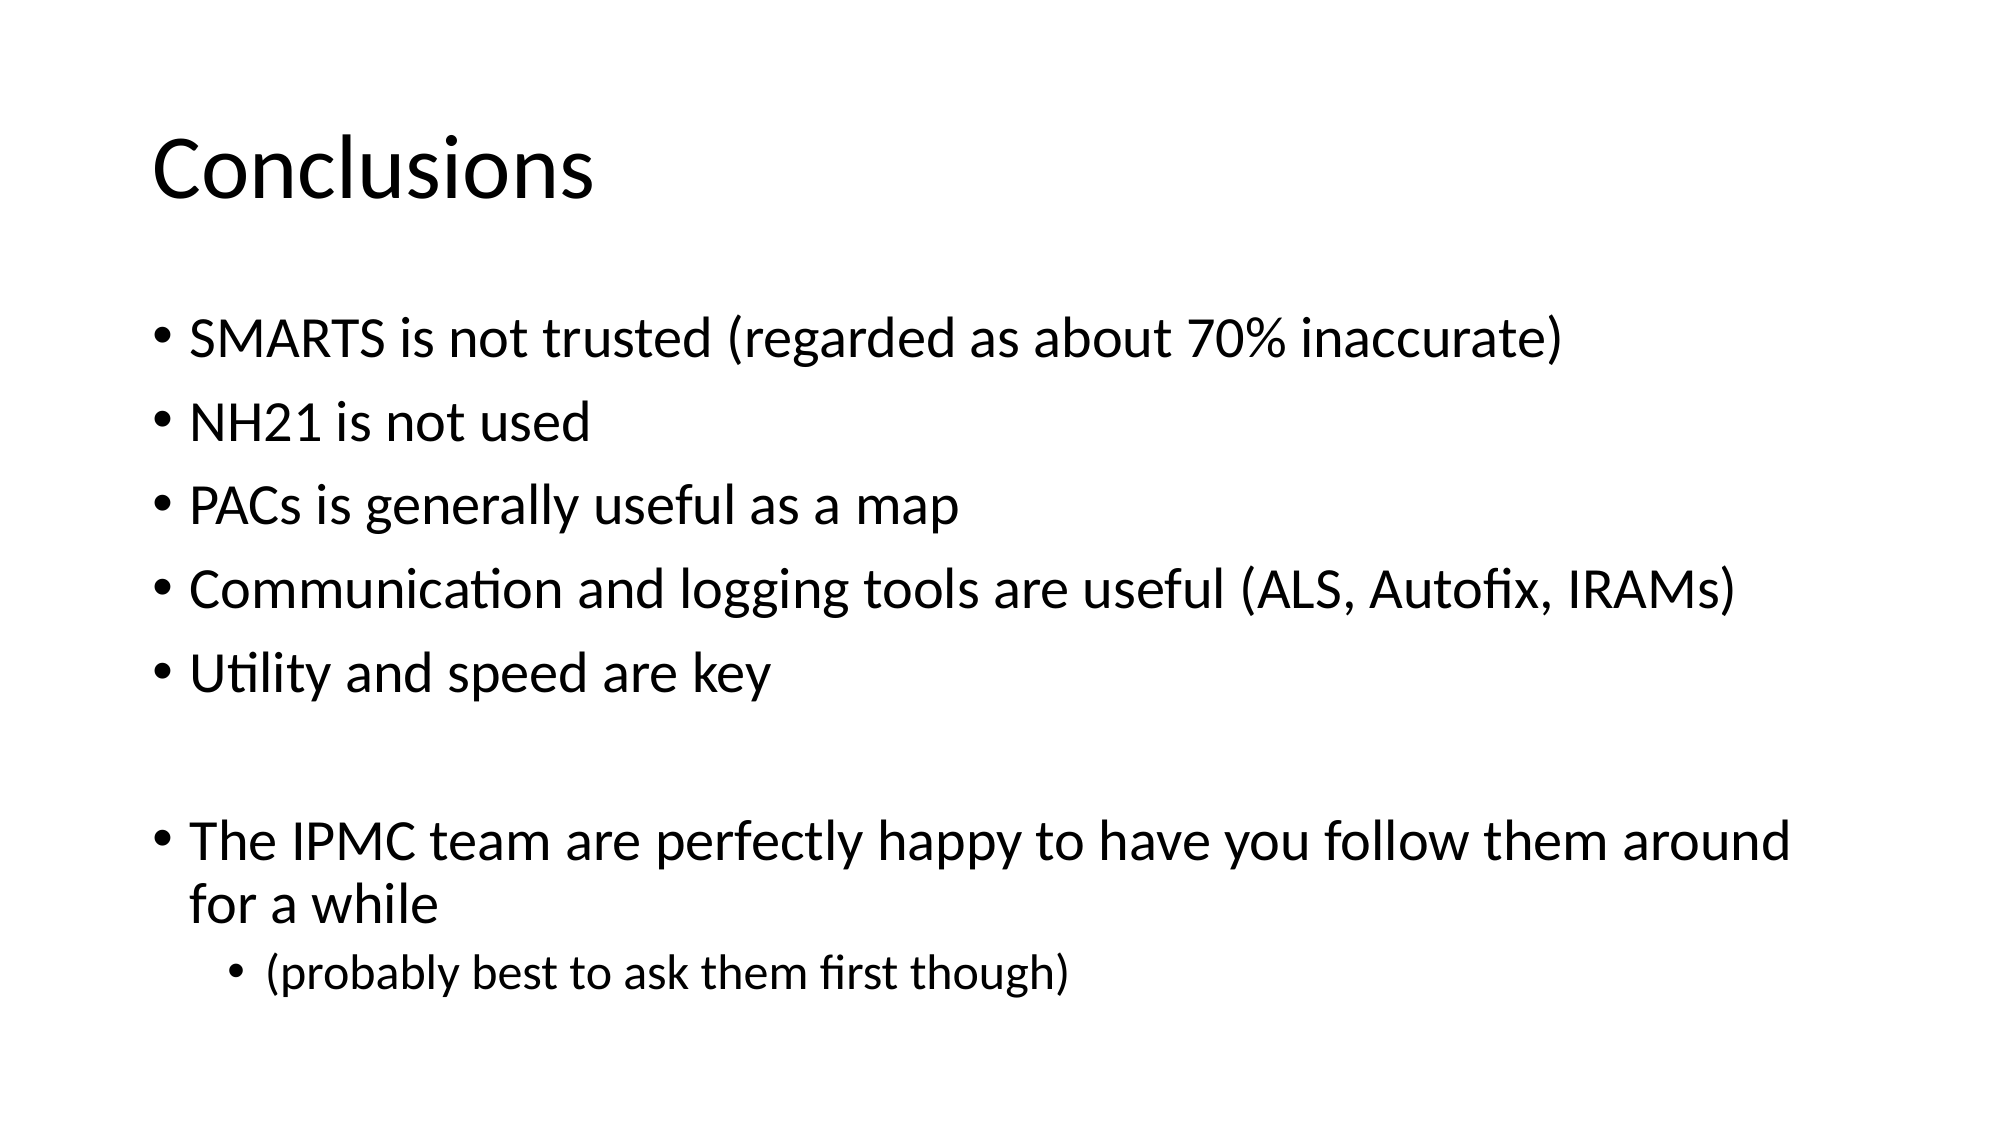

# Conclusions
SMARTS is not trusted (regarded as about 70% inaccurate)
NH21 is not used
PACs is generally useful as a map
Communication and logging tools are useful (ALS, Autofix, IRAMs)
Utility and speed are key

The IPMC team are perfectly happy to have you follow them around for a while
(probably best to ask them first though)